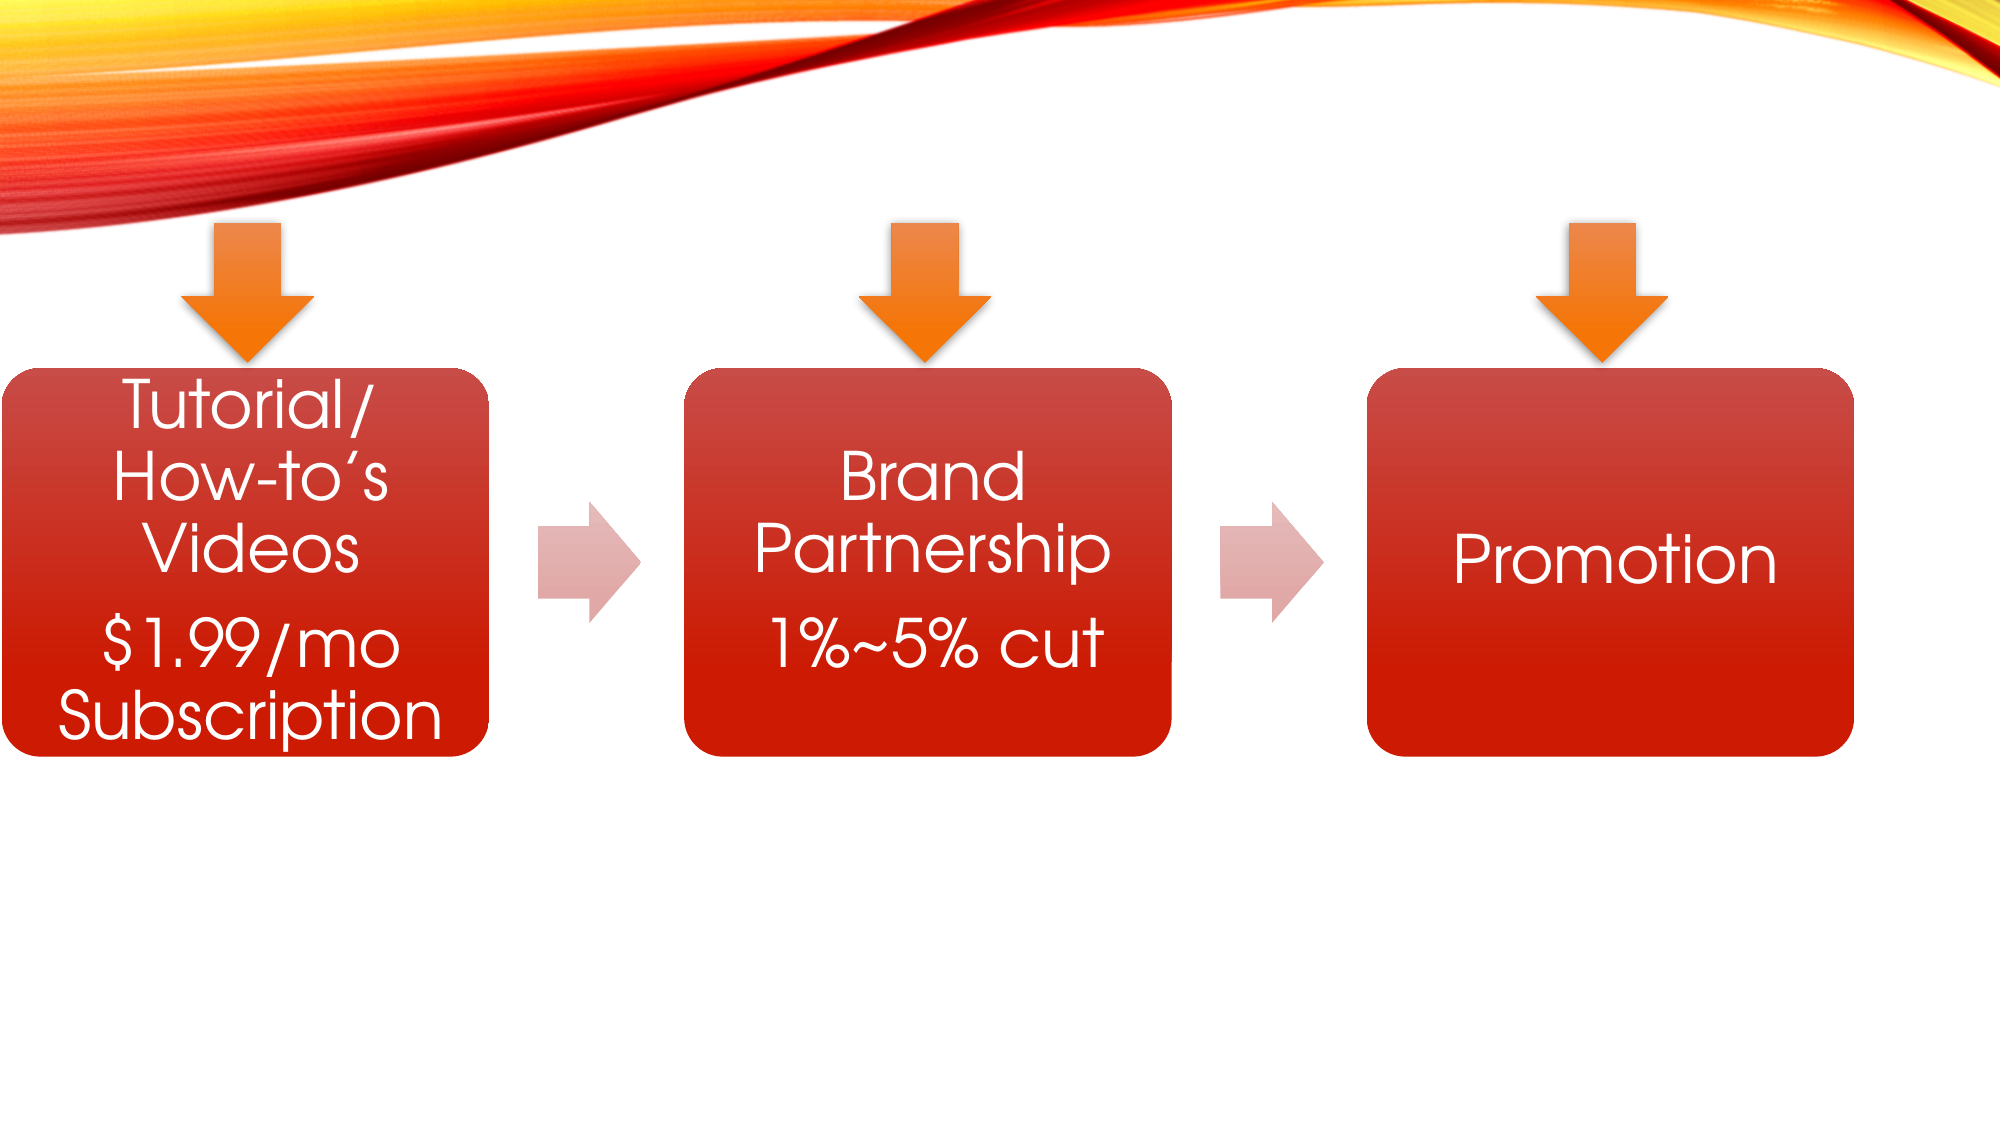

Tutorial/How-to’s Videos
$1.99/mo Subscription

Brand Partnership
1%~5% cut

Promotion